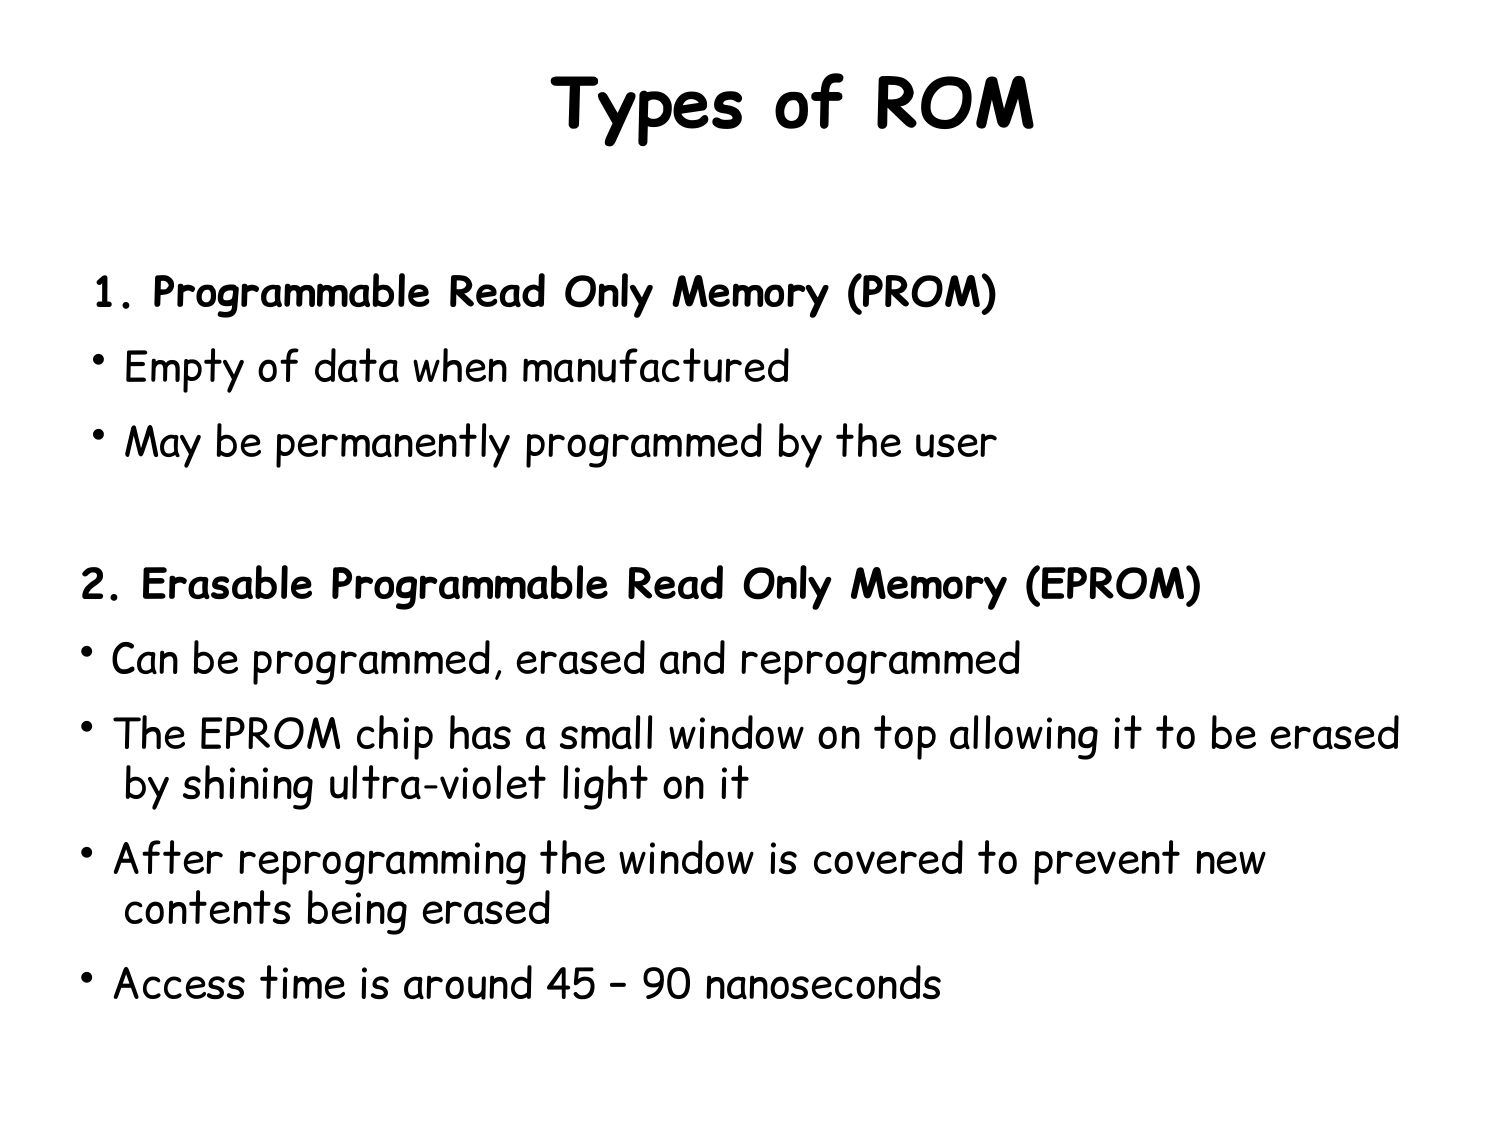

# Types of ROM
1. Programmable Read Only Memory (PROM)
Empty of data when manufactured
May be permanently programmed by the user

2. Erasable Programmable Read Only Memory (EPROM)
Can be programmed, erased and reprogrammed
The EPROM chip has a small window on top allowing it to be erased  by shining ultra-violet light on it
After reprogramming the window is covered to prevent new  contents being erased
Access time is around 45 – 90 nanoseconds